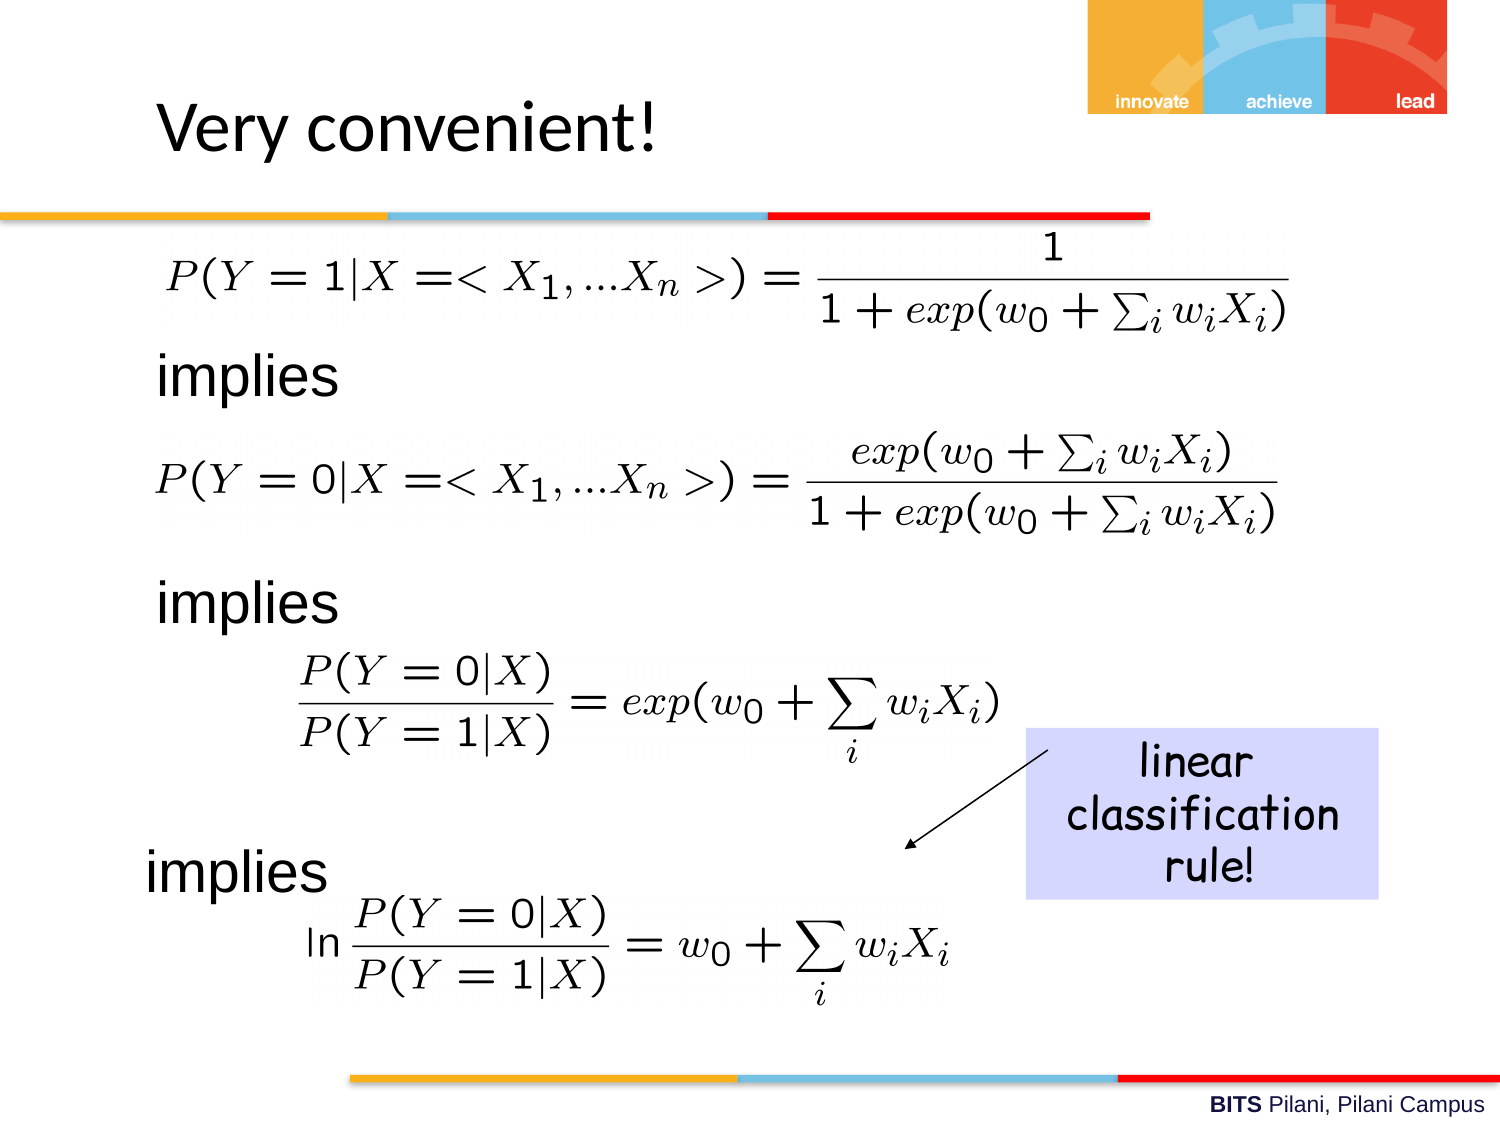

# Very convenient!

implies

implies

linear  classification  rule!

implies